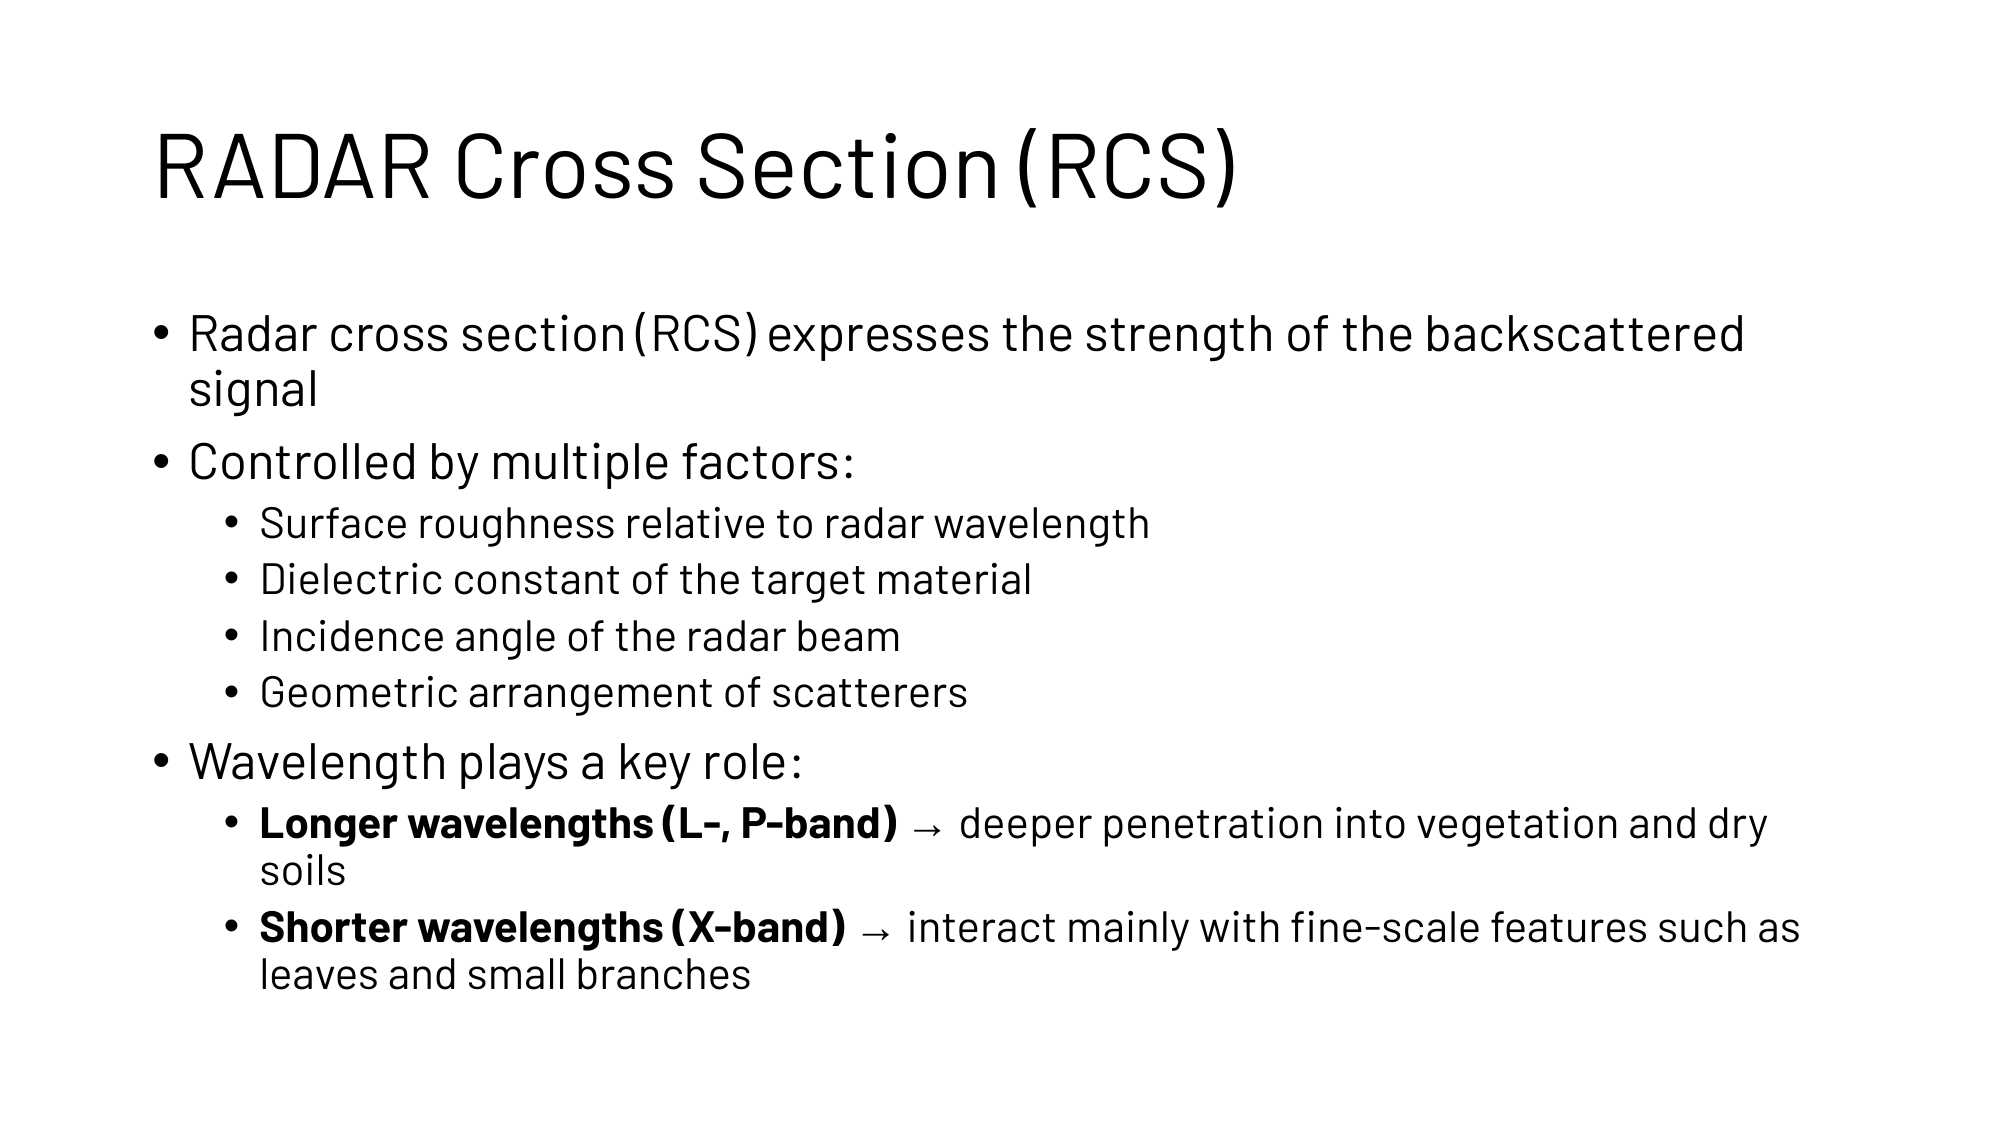

# RADAR Cross Section (RCS)
Radar cross section (RCS) expresses the strength of the backscattered signal
Controlled by multiple factors:
Surface roughness relative to radar wavelength
Dielectric constant of the target material
Incidence angle of the radar beam
Geometric arrangement of scatterers
Wavelength plays a key role:
Longer wavelengths (L-, P-band) → deeper penetration into vegetation and dry soils
Shorter wavelengths (X-band) → interact mainly with fine-scale features such as leaves and small branches